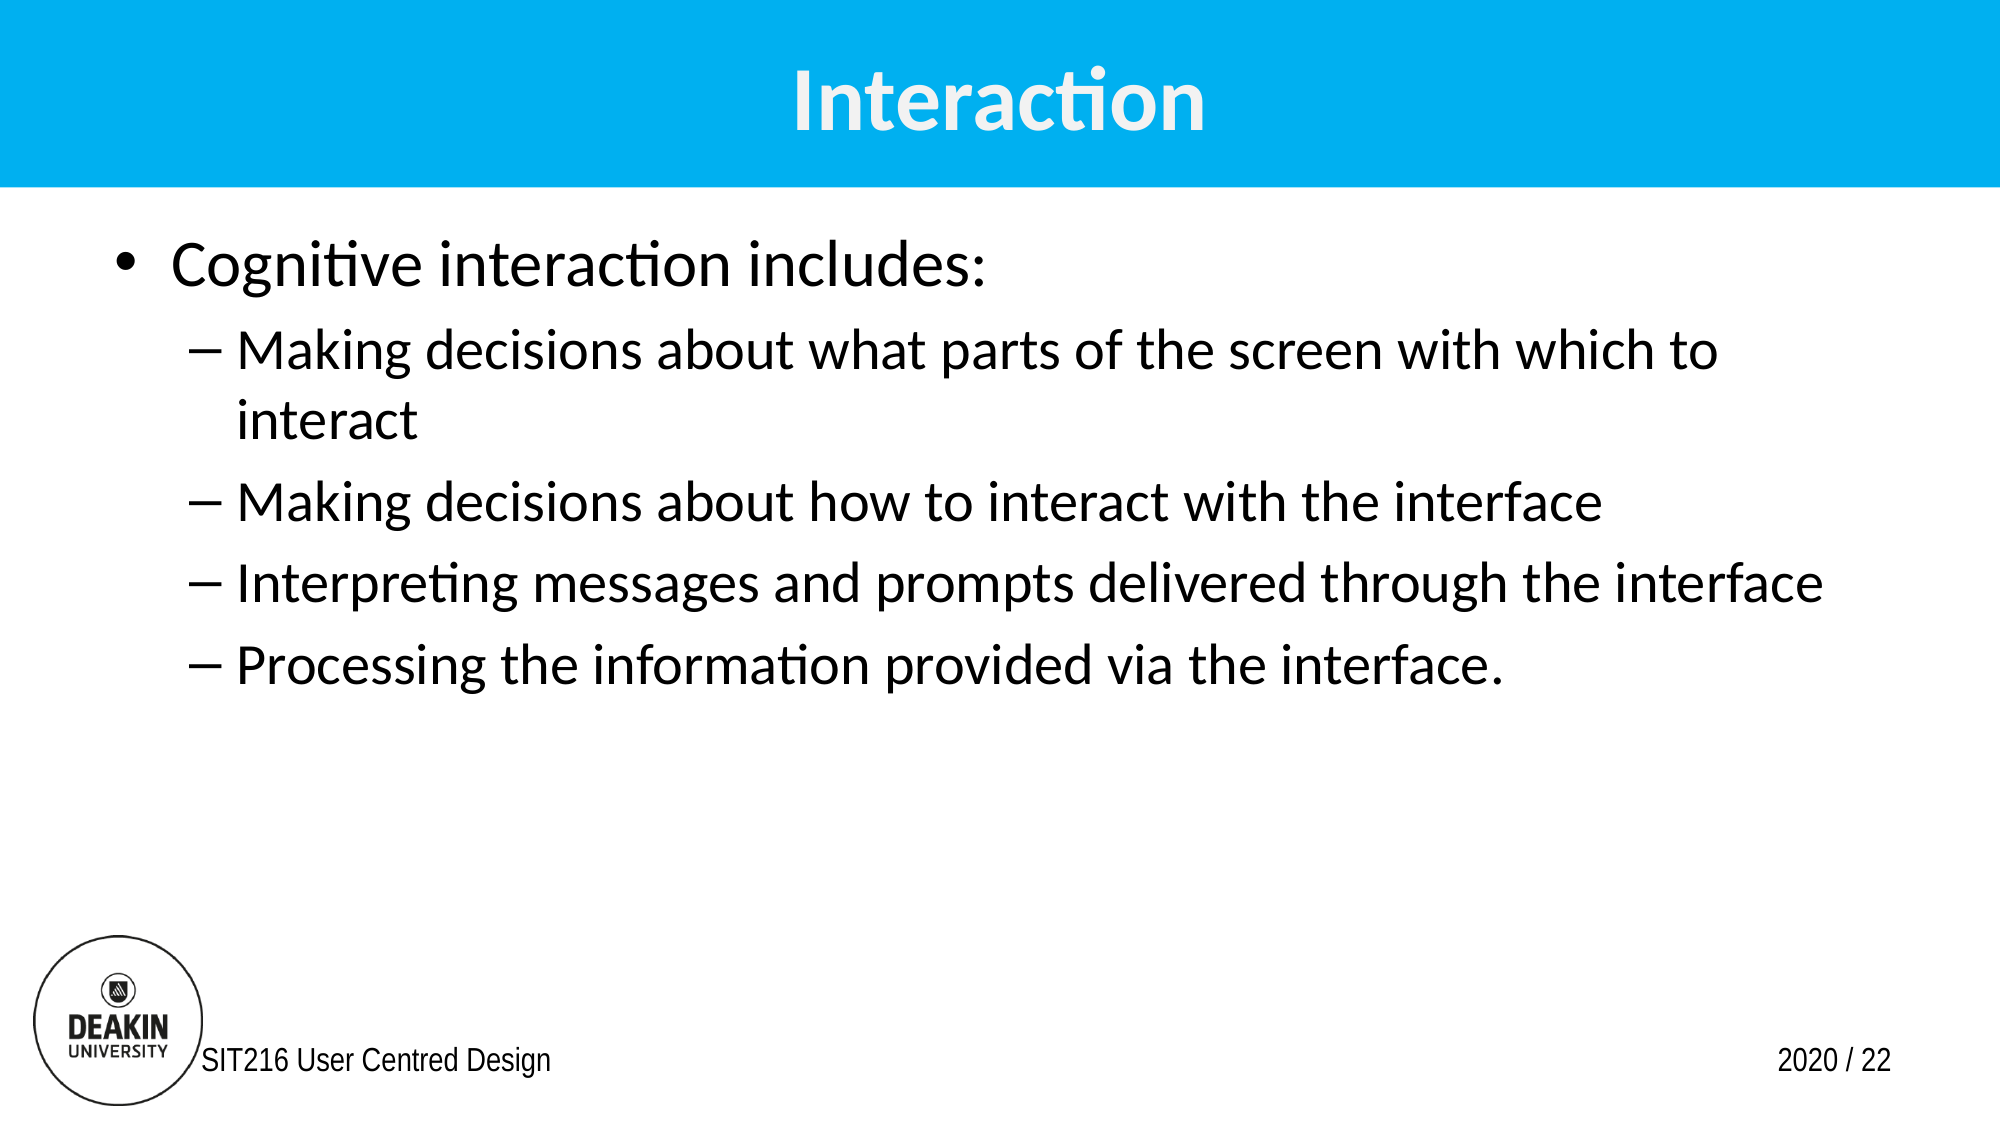

# Interaction
Cognitive interaction includes:
Making decisions about what parts of the screen with which to interact
Making decisions about how to interact with the interface
Interpreting messages and prompts delivered through the interface
Processing the information provided via the interface.